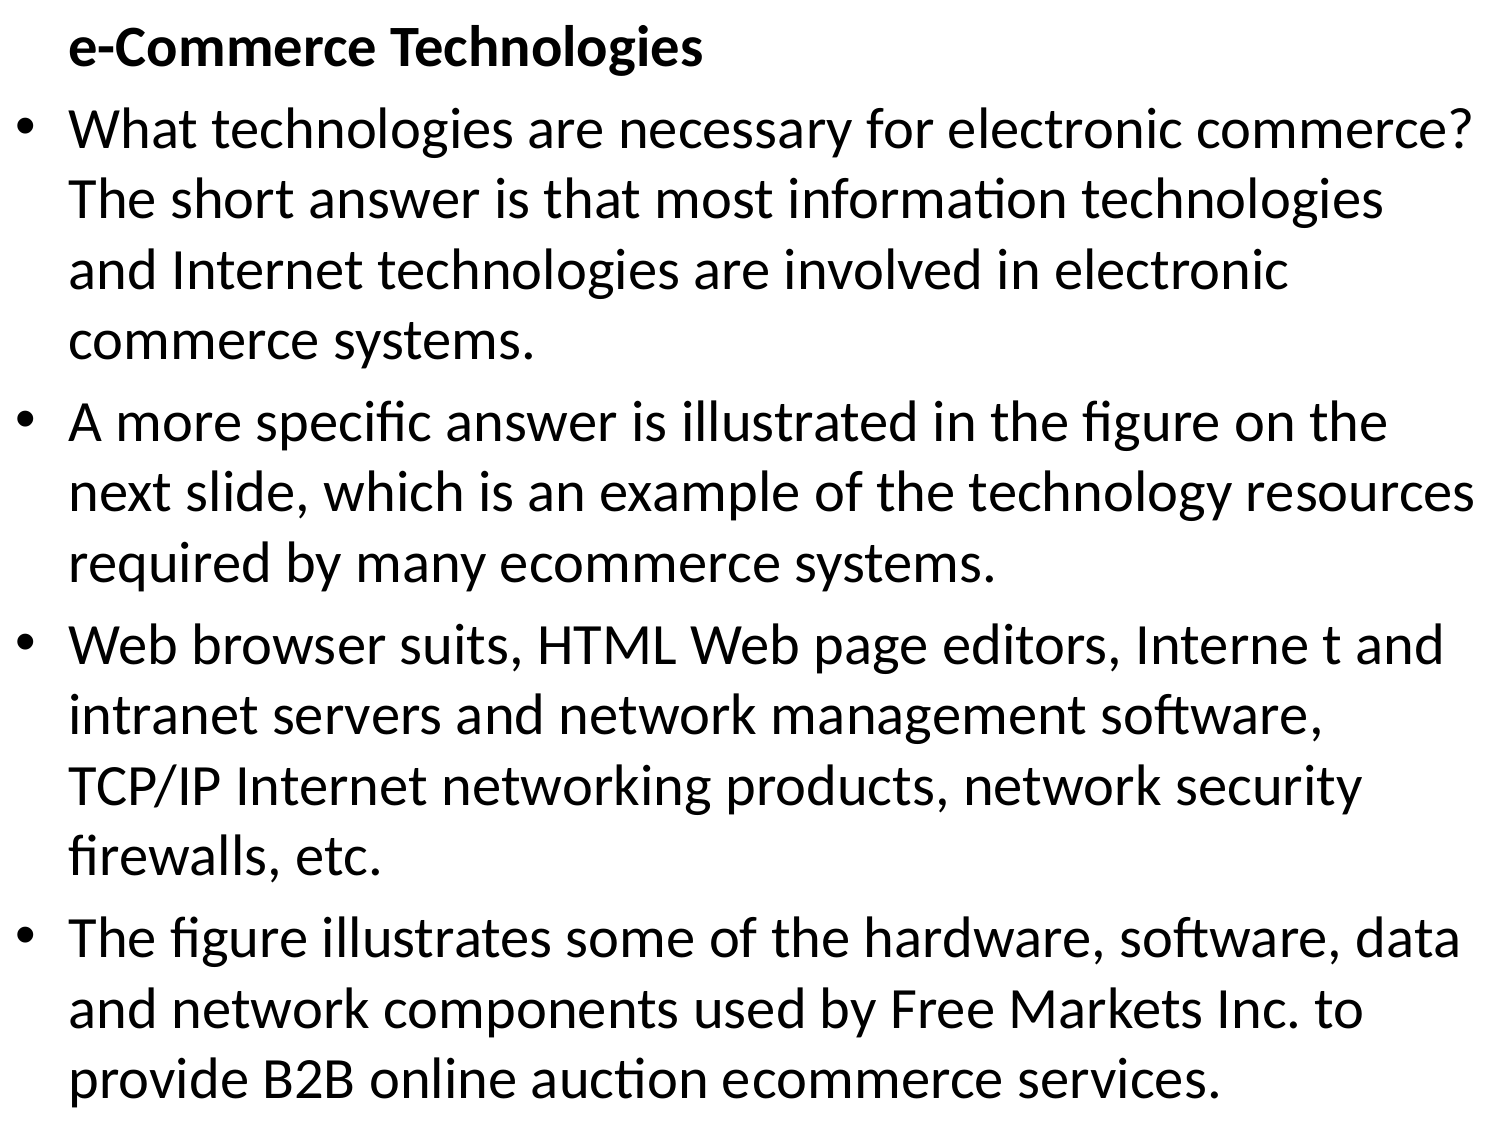

e-Commerce Technologies
What technologies are necessary for electronic commerce? The short answer is that most information technologies and Internet technologies are involved in electronic commerce systems.
A more specific answer is illustrated in the figure on the next slide, which is an example of the technology resources required by many e­commerce systems.
Web browser suits, HTML Web page editors, Interne t and intranet servers and network management software, TCP/IP Internet networking products, network security firewalls, etc.
The figure illustrates some of the hardware, software, data and network components used by Free Markets Inc. to provide B2B online auction e­commerce services.